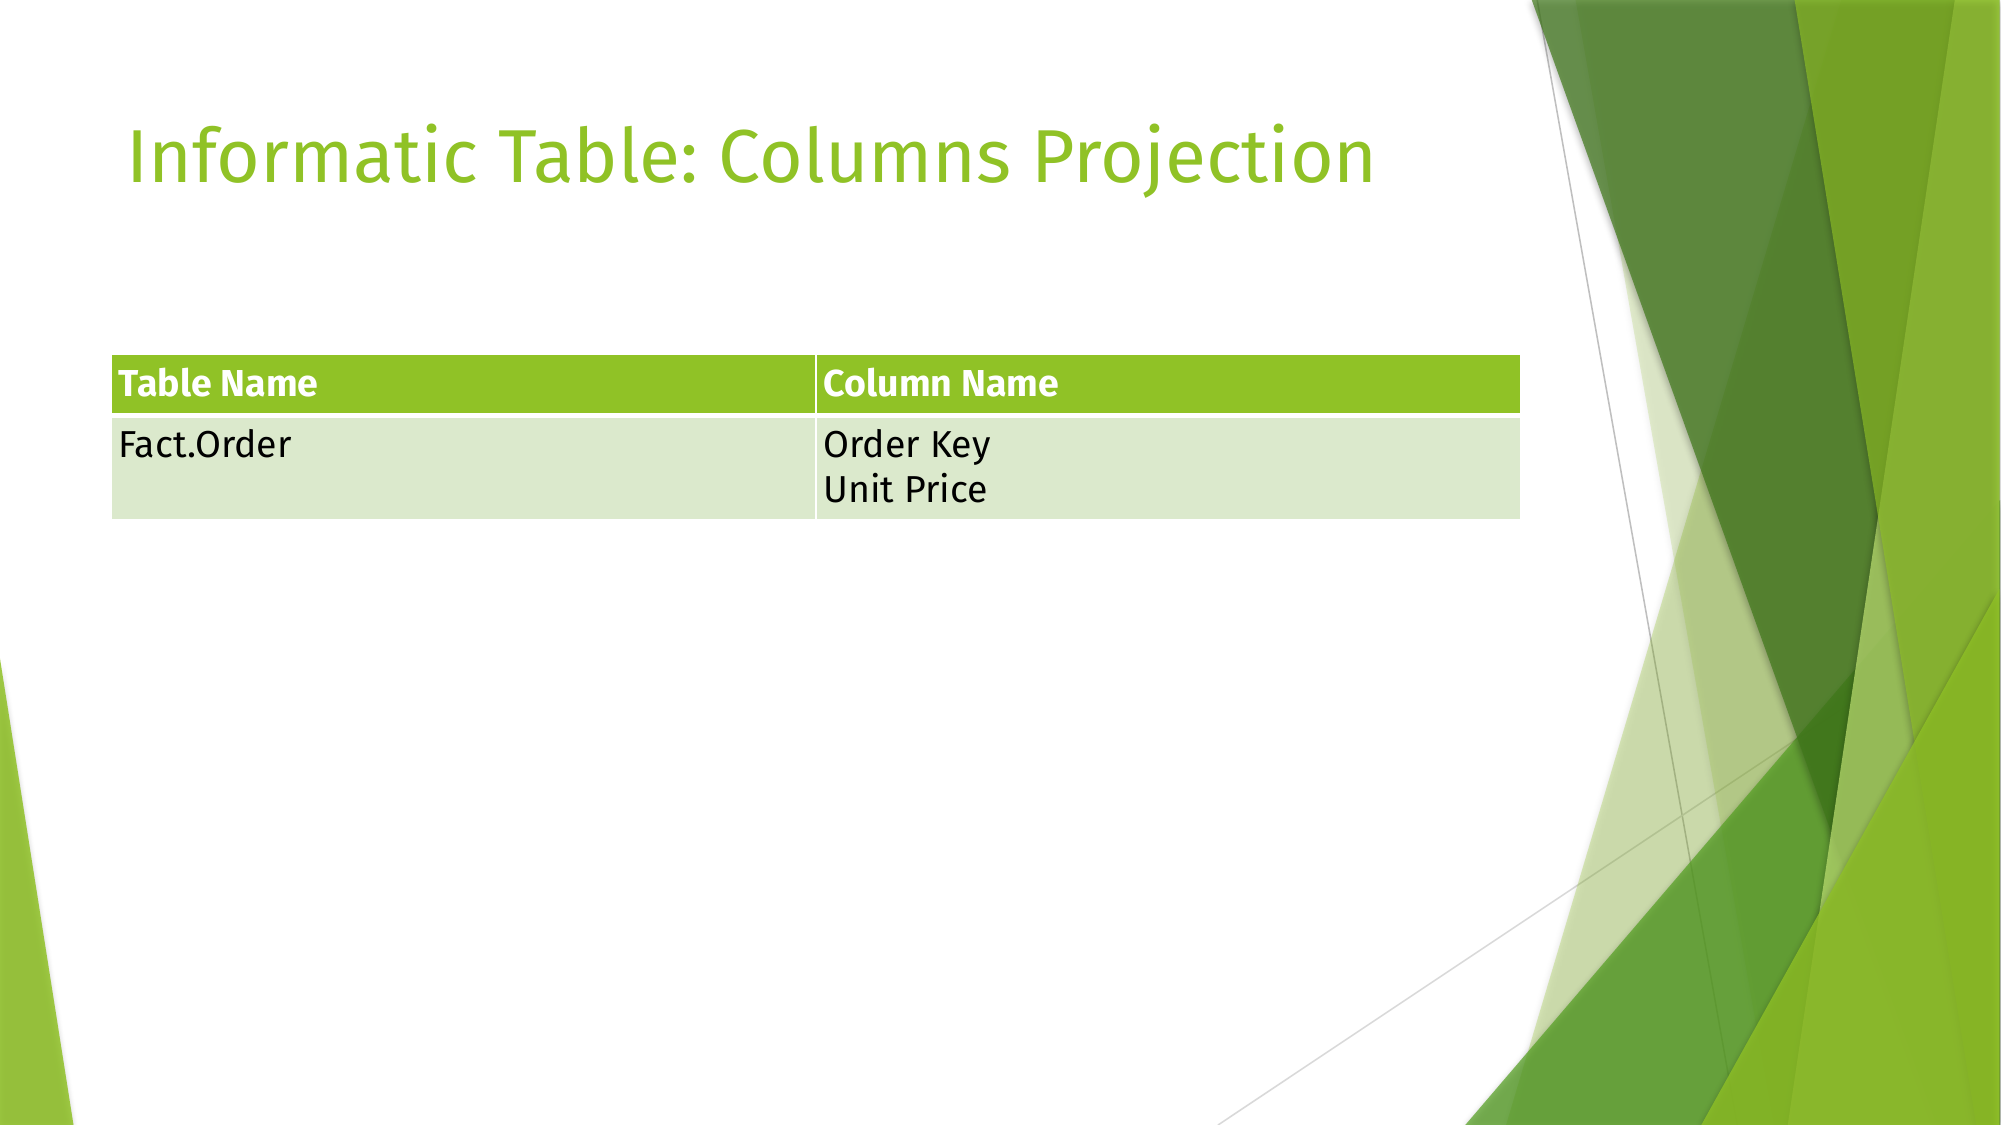

# Informatic Table: Columns Projection
| Table Name | Column Name |
| --- | --- |
| Fact.Order | Order Key Unit Price |